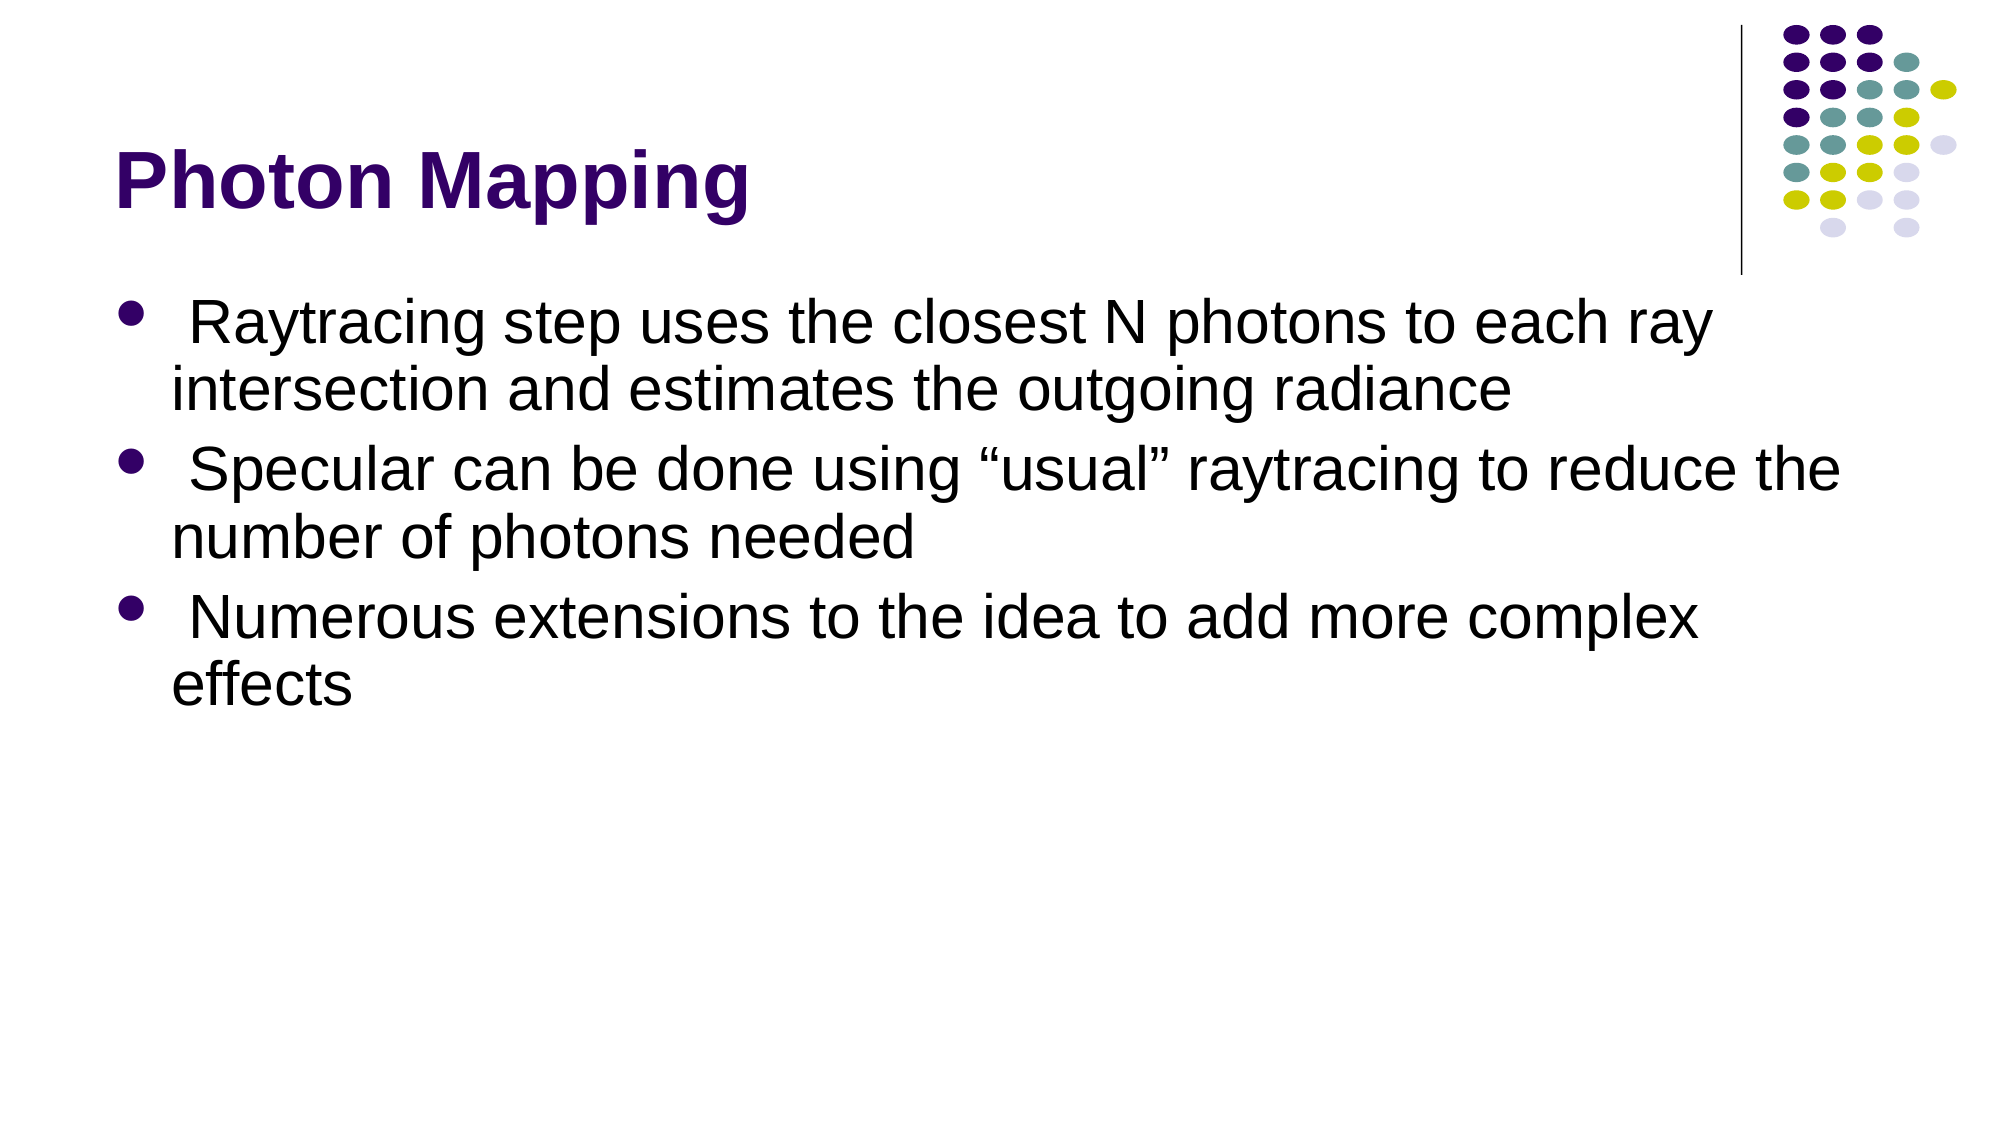

# Photon Mapping
 Raytracing step uses the closest N photons to each ray intersection and estimates the outgoing radiance
 Specular can be done using “usual” raytracing to reduce the number of photons needed
 Numerous extensions to the idea to add more complex effects